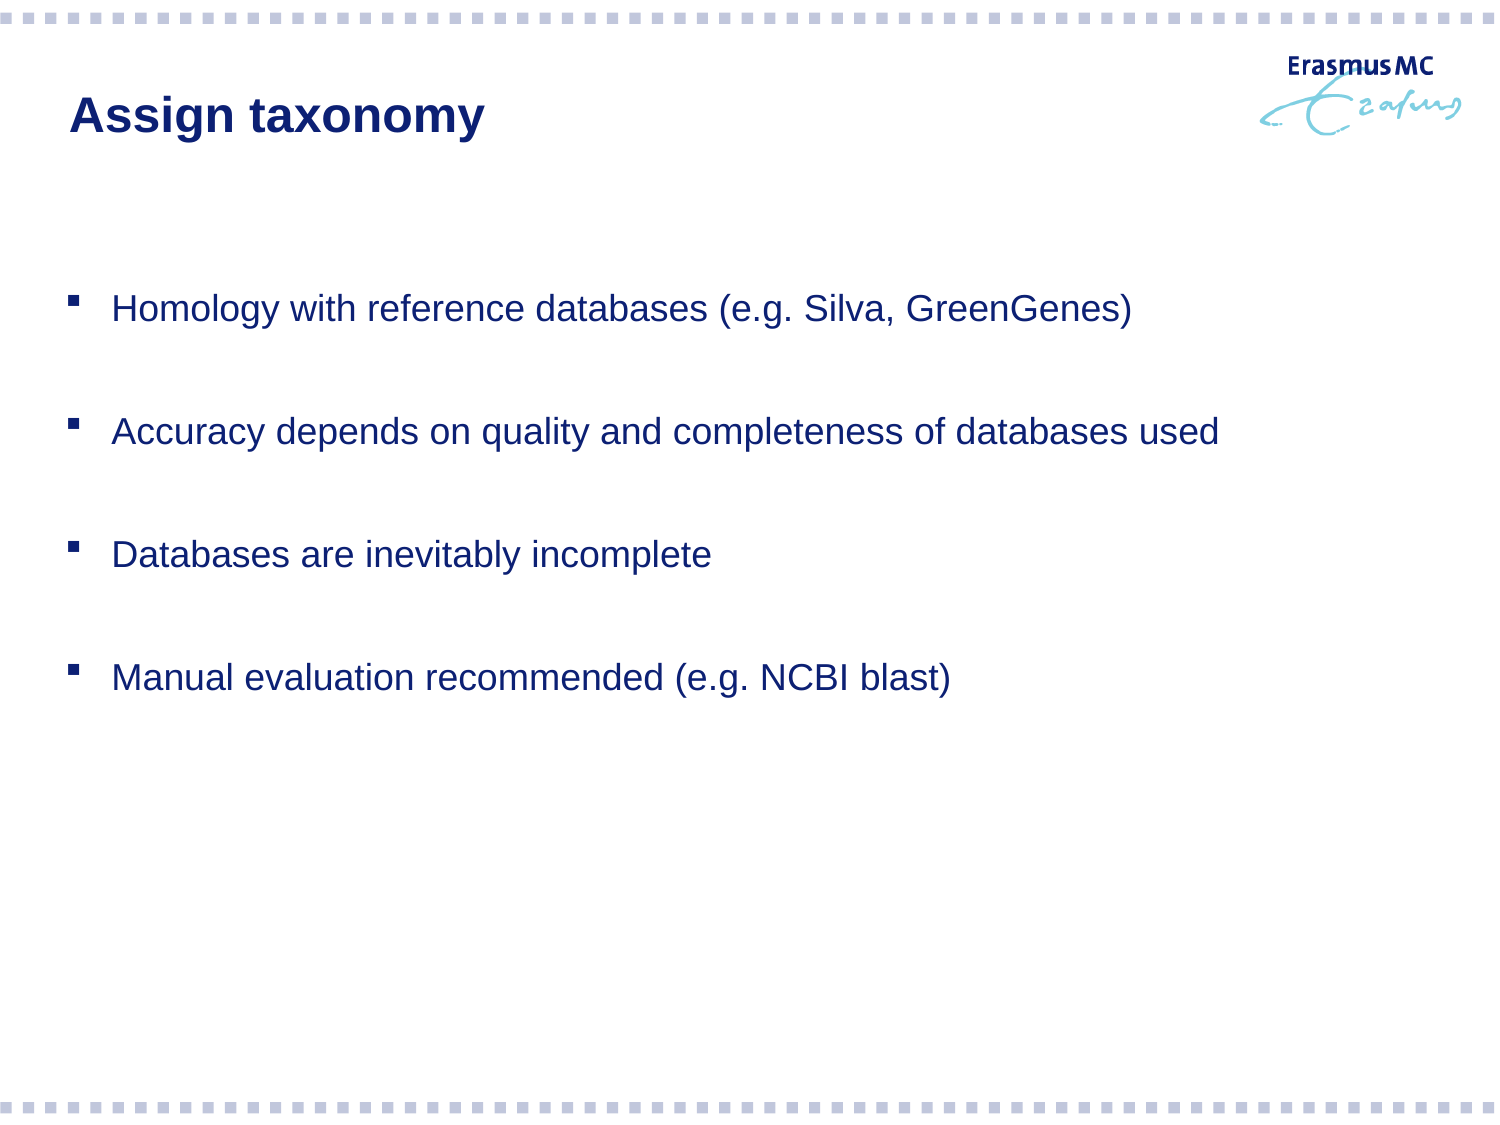

# Assign taxonomy
Homology with reference databases (e.g. Silva, GreenGenes)

Accuracy depends on quality and completeness of databases used

Databases are inevitably incomplete

Manual evaluation recommended (e.g. NCBI blast)